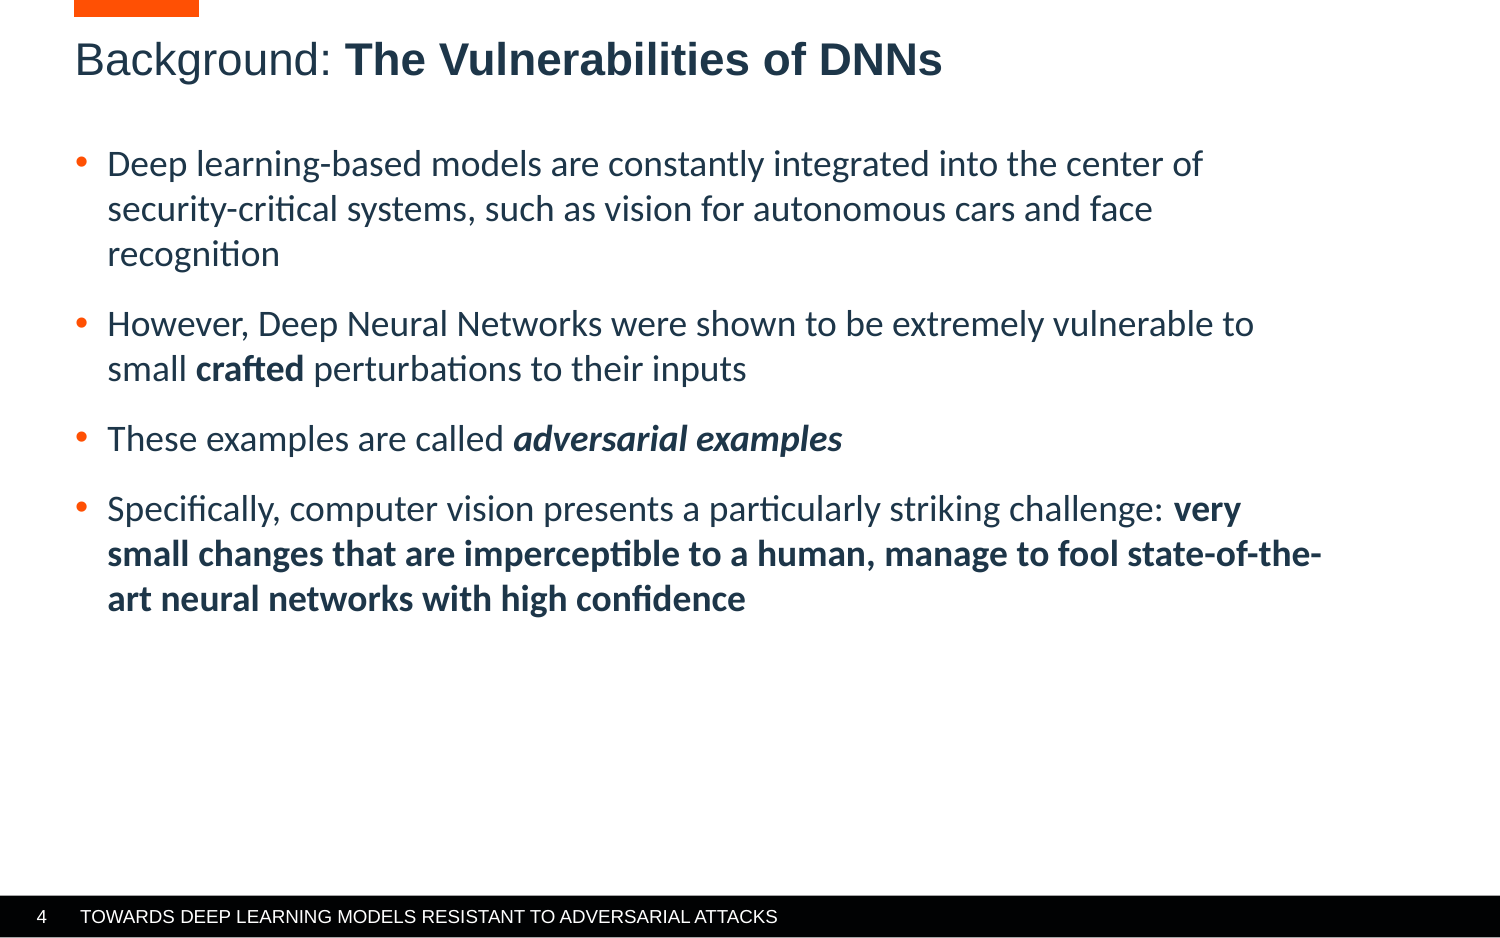

# Background: The Vulnerabilities of DNNs
Deep learning-based models are constantly integrated into the center of security-critical systems, such as vision for autonomous cars and face recognition
However, Deep Neural Networks were shown to be extremely vulnerable to small crafted perturbations to their inputs
These examples are called adversarial examples
Specifically, computer vision presents a particularly striking challenge: very small changes that are imperceptible to a human, manage to fool state-of-the-art neural networks with high confidence